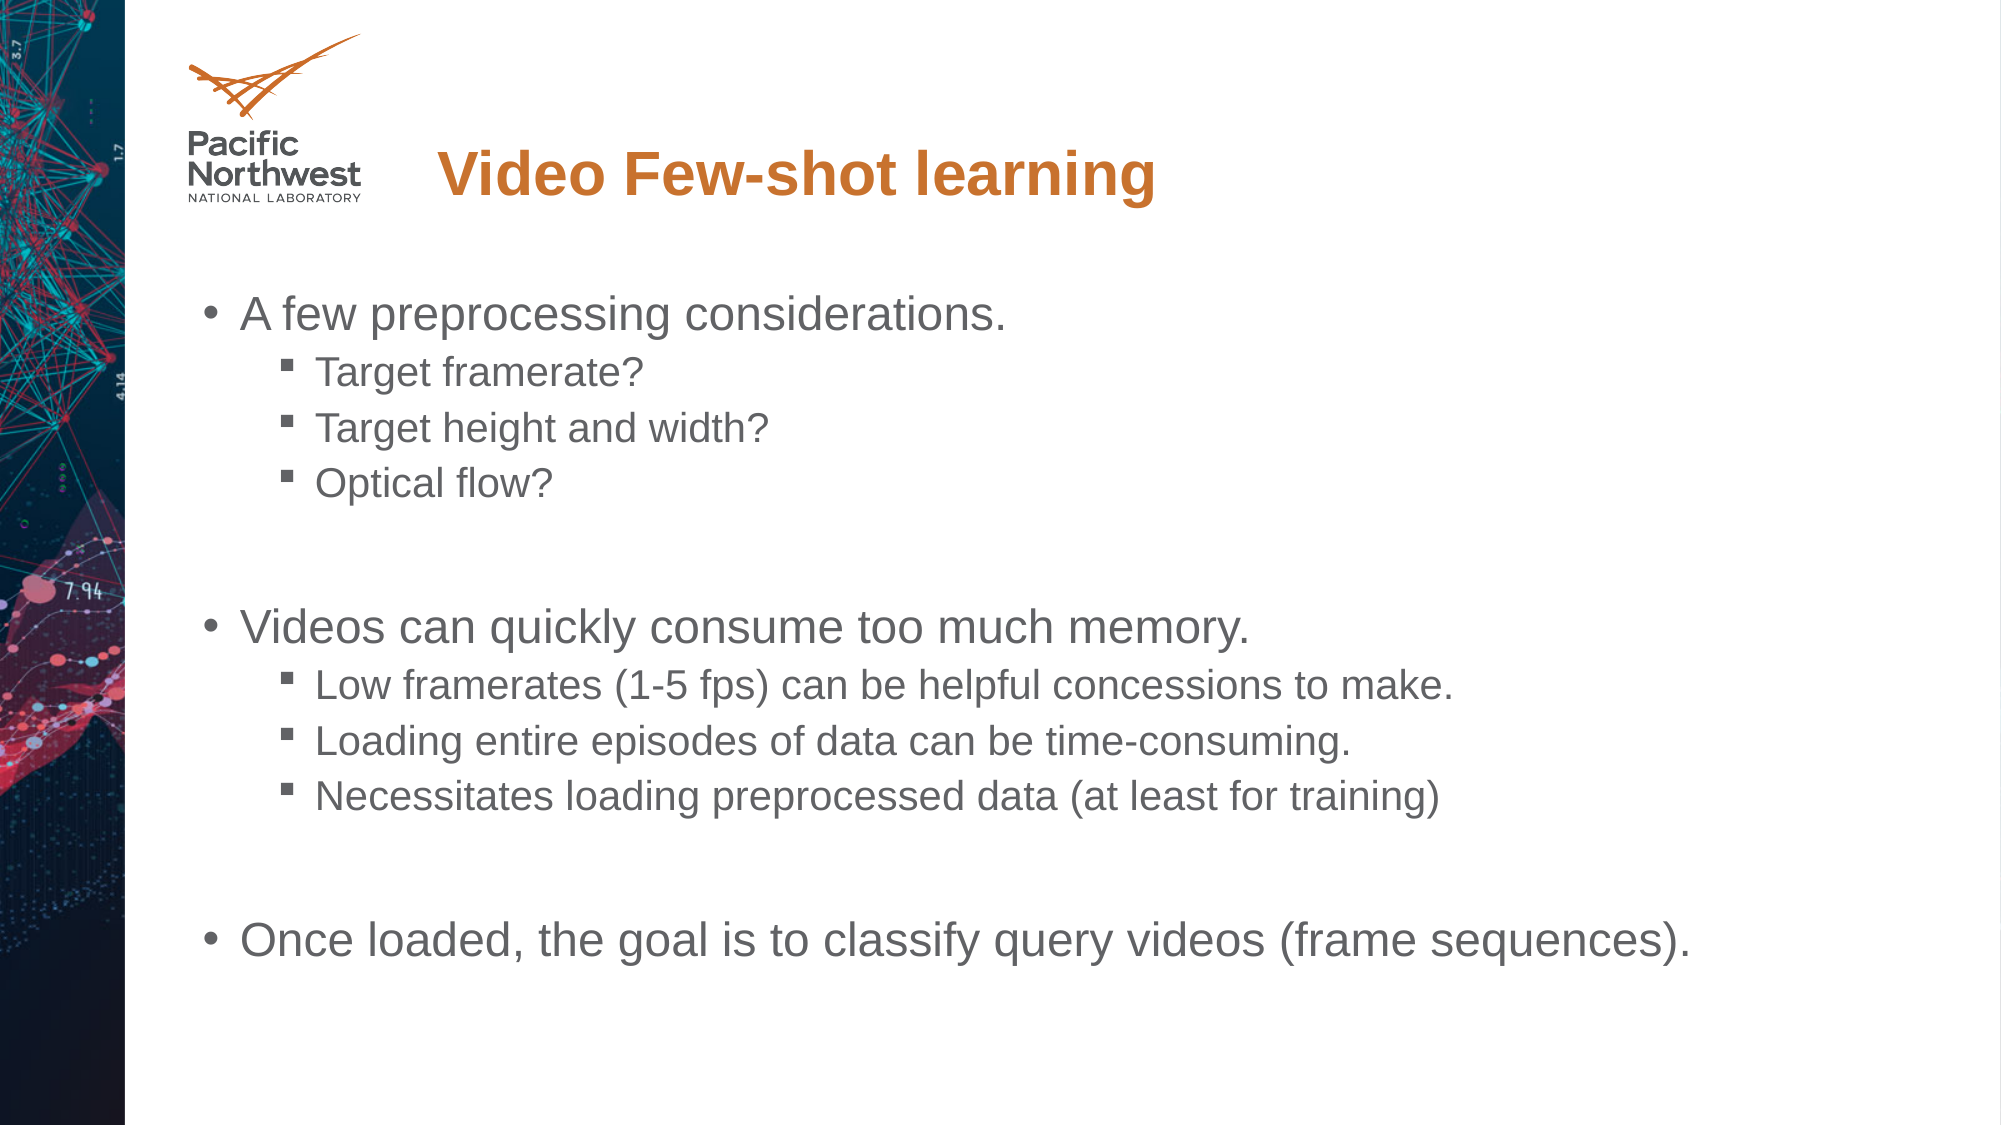

# Video Few-shot learning
A few preprocessing considerations.
Target framerate?
Target height and width?
Optical flow?

Videos can quickly consume too much memory.
Low framerates (1-5 fps) can be helpful concessions to make.
Loading entire episodes of data can be time-consuming.
Necessitates loading preprocessed data (at least for training)

Once loaded, the goal is to classify query videos (frame sequences).